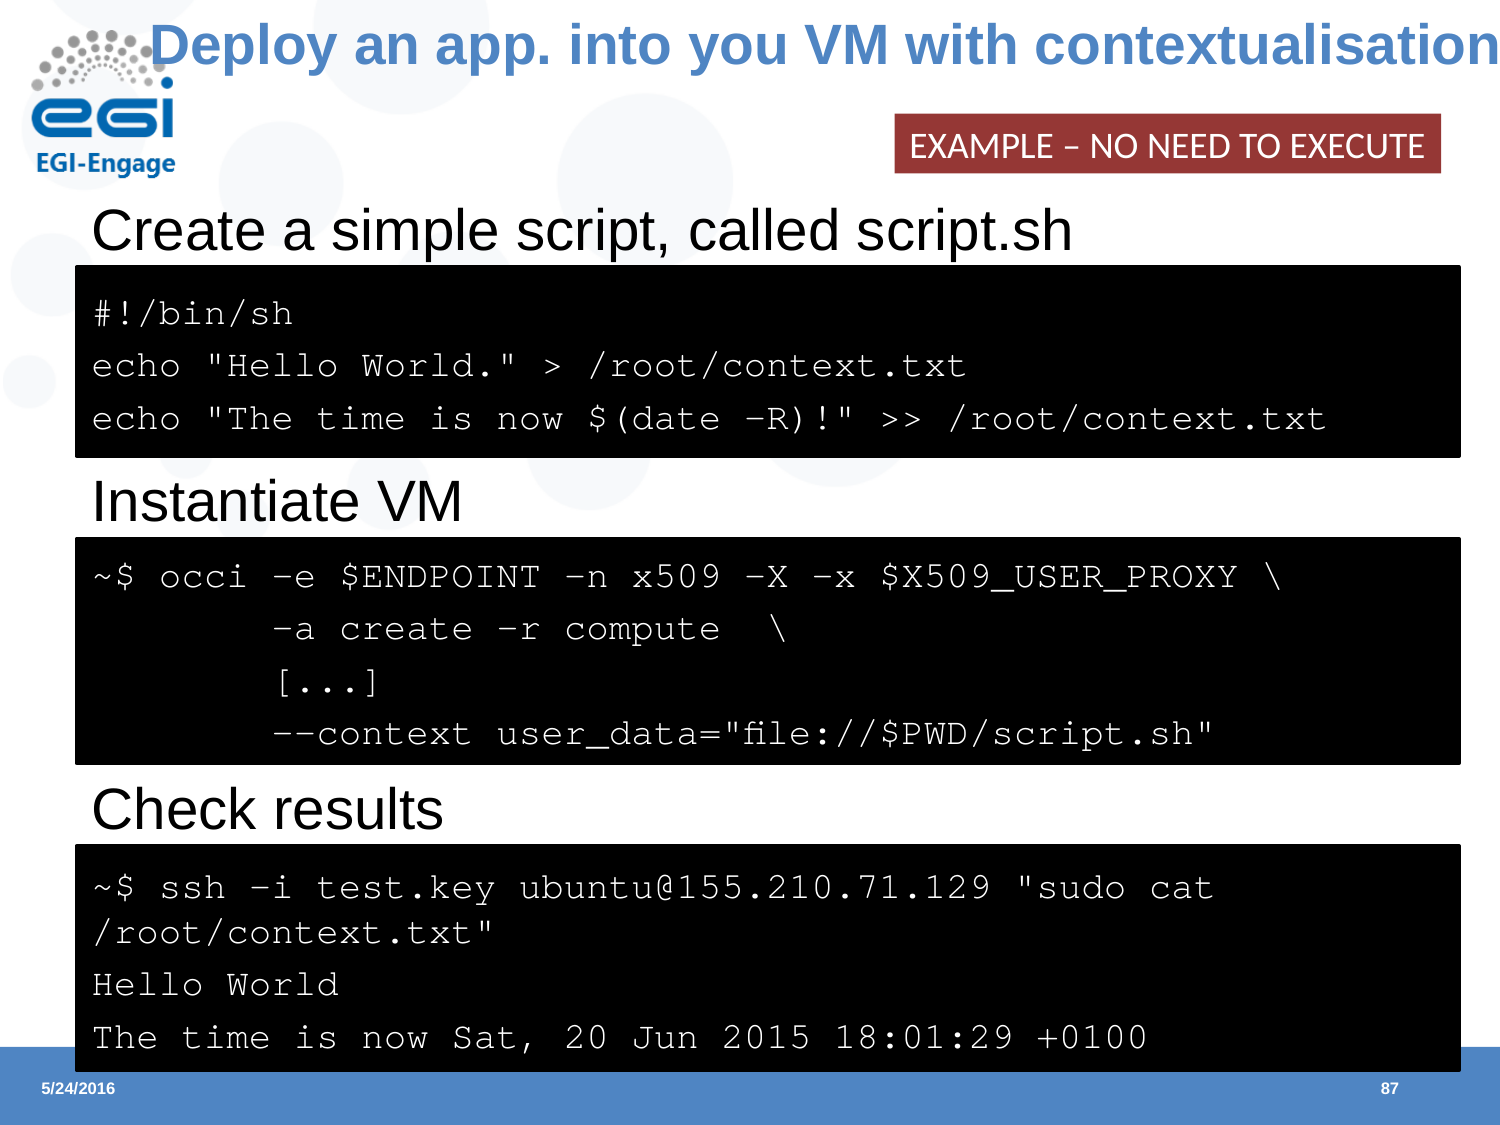

# Deploy an app. into you VM with contextualisation
EXAMPLE – NO NEED TO EXECUTE
Create a simple script, called script.sh
#!/bin/sh
echo "Hello World." > /root/context.txt
echo "The time is now $(date -R)!" >> /root/context.txt
Instantiate VM
~$ occi -e $ENDPOINT -n x509 -X -x $X509_USER_PROXY \
        -a create -r compute  \
        [...]
        --context user_data="file://$PWD/script.sh"
Check results
~$ ssh -i test.key ubuntu@155.210.71.129 "sudo cat /root/context.txt"
Hello World
The time is now Sat, 20 Jun 2015 18:01:29 +0100